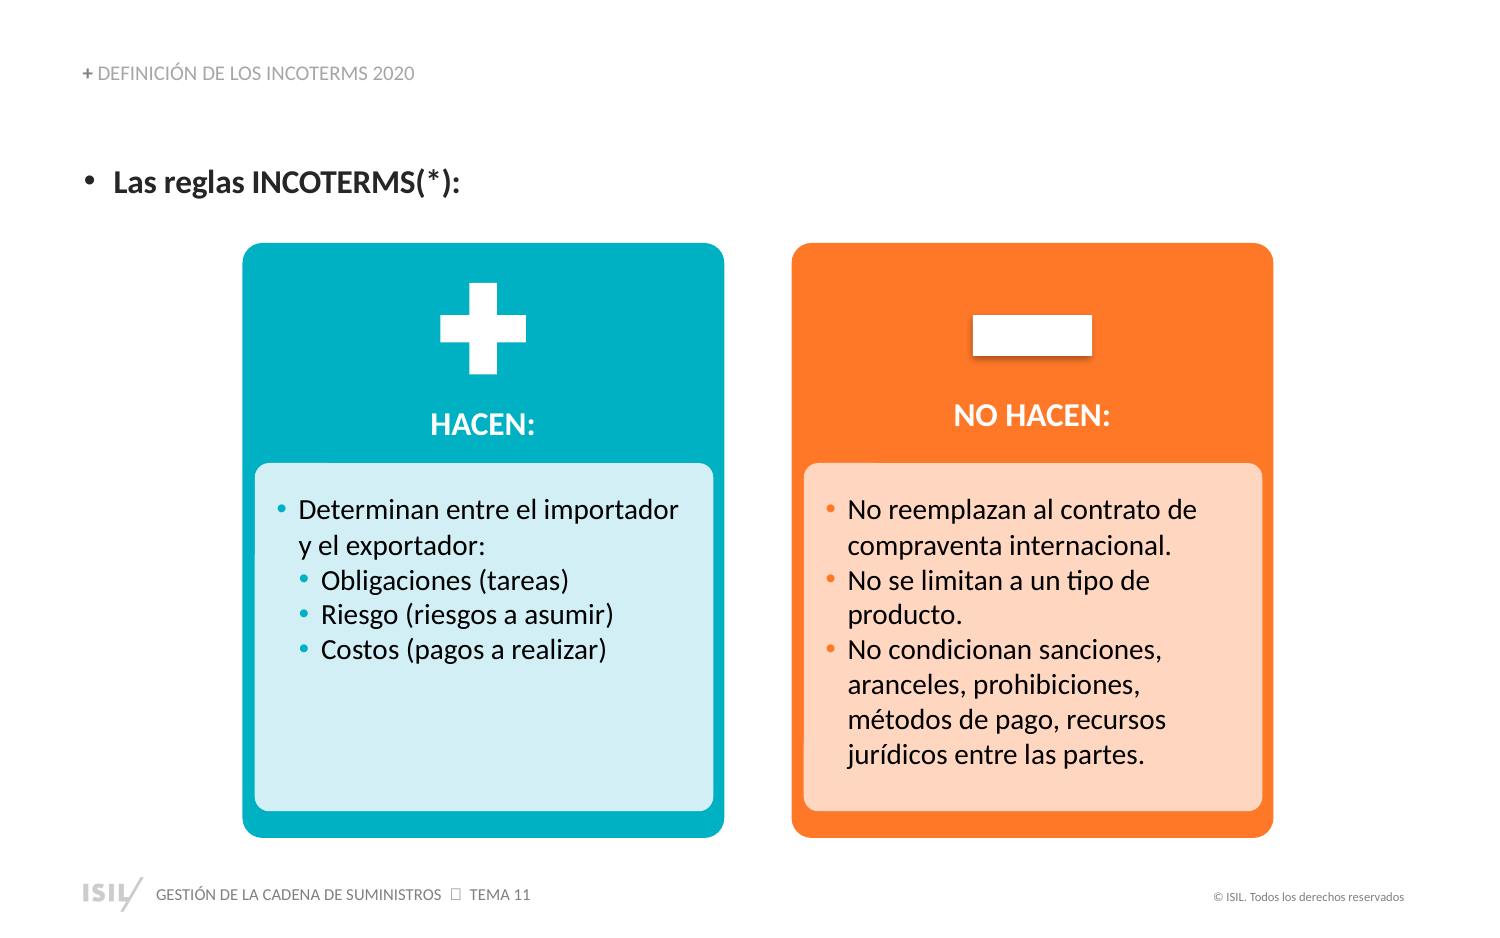

+ DEFINICIÓN DE LOS INCOTERMS 2020
Las reglas INCOTERMS(*):
HACEN:
NO HACEN:

Determinan entre el importador y el exportador:
Obligaciones (tareas)
Riesgo (riesgos a asumir)
Costos (pagos a realizar)
No reemplazan al contrato de compraventa internacional.
No se limitan a un tipo de producto.
No condicionan sanciones, aranceles, prohibiciones, métodos de pago, recursos jurídicos entre las partes.